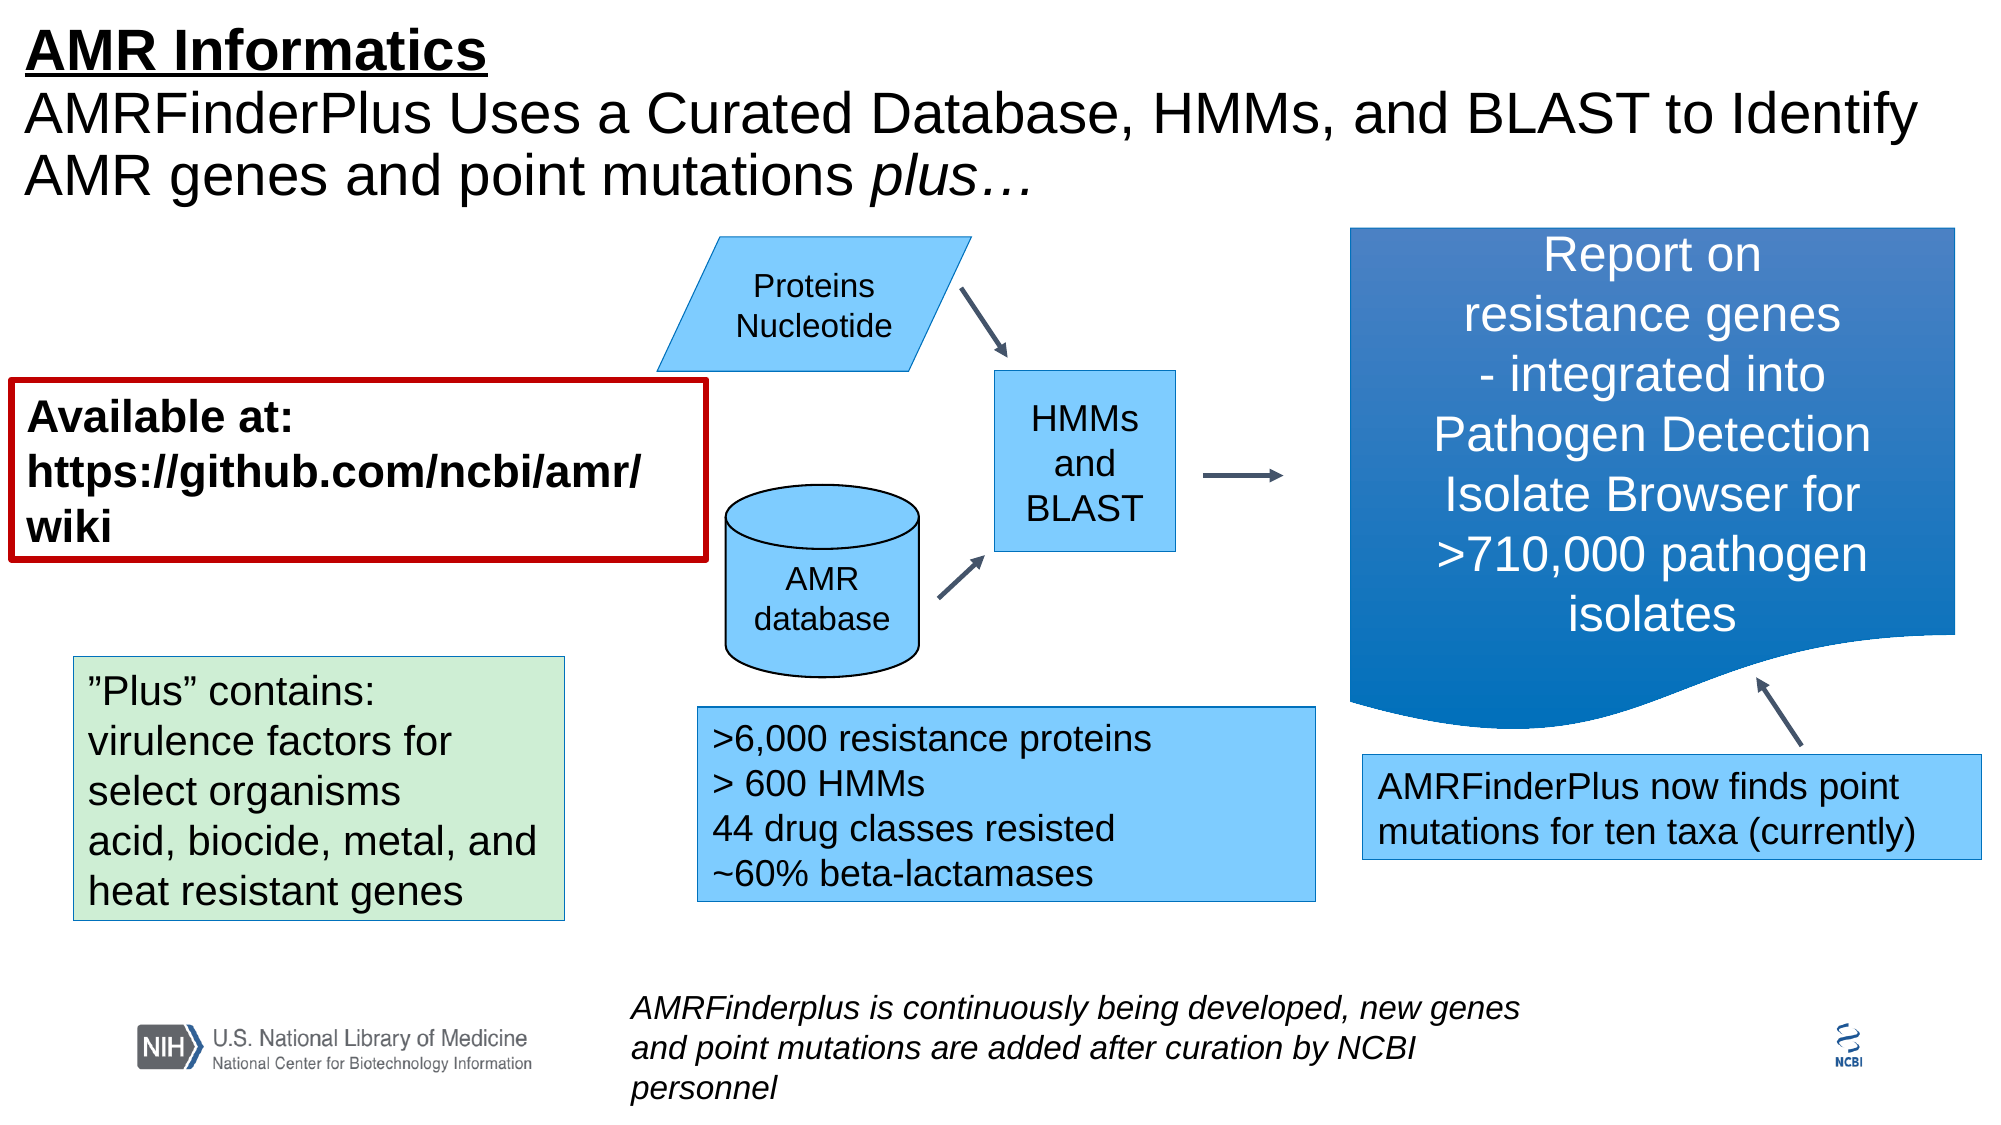

# AMR Informatics AMRFinderPlus Uses a Curated Database, HMMs, and BLAST to Identify AMR genes and point mutations plus…
Report on
resistance genes
- integrated into Pathogen Detection Isolate Browser for >710,000 pathogen isolates
Proteins
Nucleotide
HMMs and
BLAST
Available at:
https://github.com/ncbi/amr/wiki
AMR
database
”Plus” contains:
virulence factors for select organisms
acid, biocide, metal, and heat resistant genes
>6,000 resistance proteins
> 600 HMMs
44 drug classes resisted
~60% beta-lactamases
AMRFinderPlus now finds point mutations for ten taxa (currently)
AMRFinderplus is continuously being developed, new genes
and point mutations are added after curation by NCBI personnel